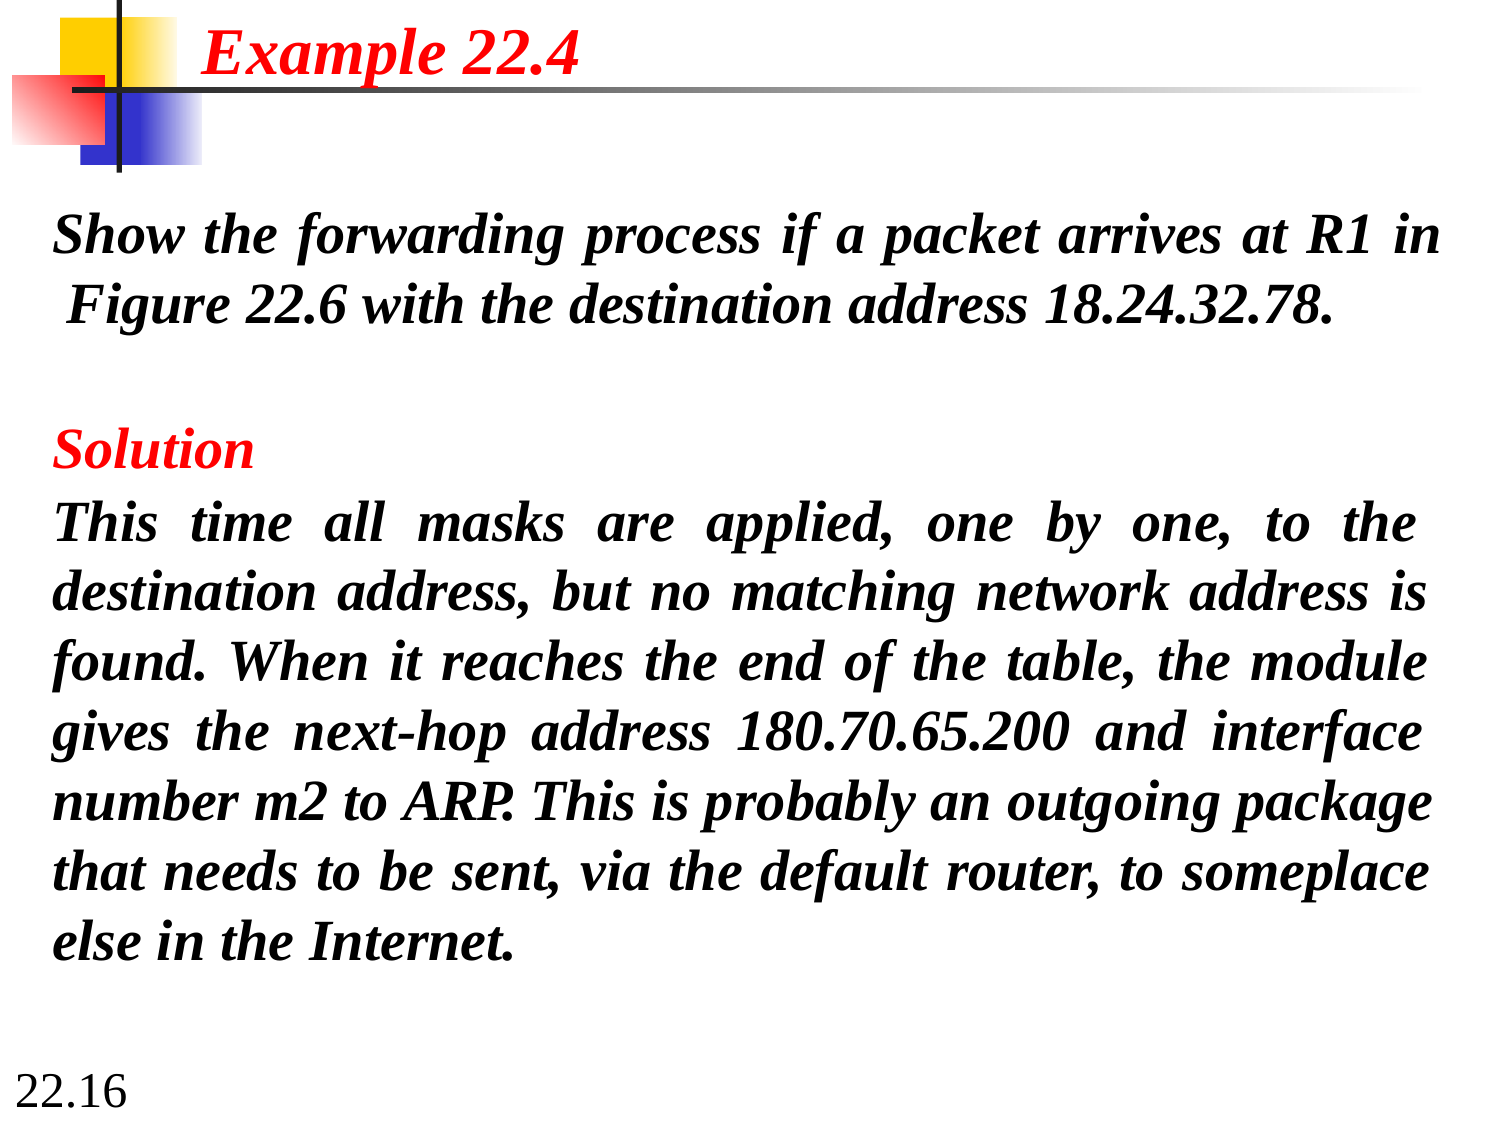

# Example 22.4
Show the forwarding process if a packet arrives at R1 in  Figure 22.6 with the destination address 18.24.32.78.

Solution
This time all masks are applied, one by one, to the  destination address, but no matching network address is  found. When it reaches the end of the table, the module  gives the next-hop address 180.70.65.200 and interface  number m2 to ARP. This is probably an outgoing package  that needs to be sent, via the default router, to someplace  else in the Internet.
22.16